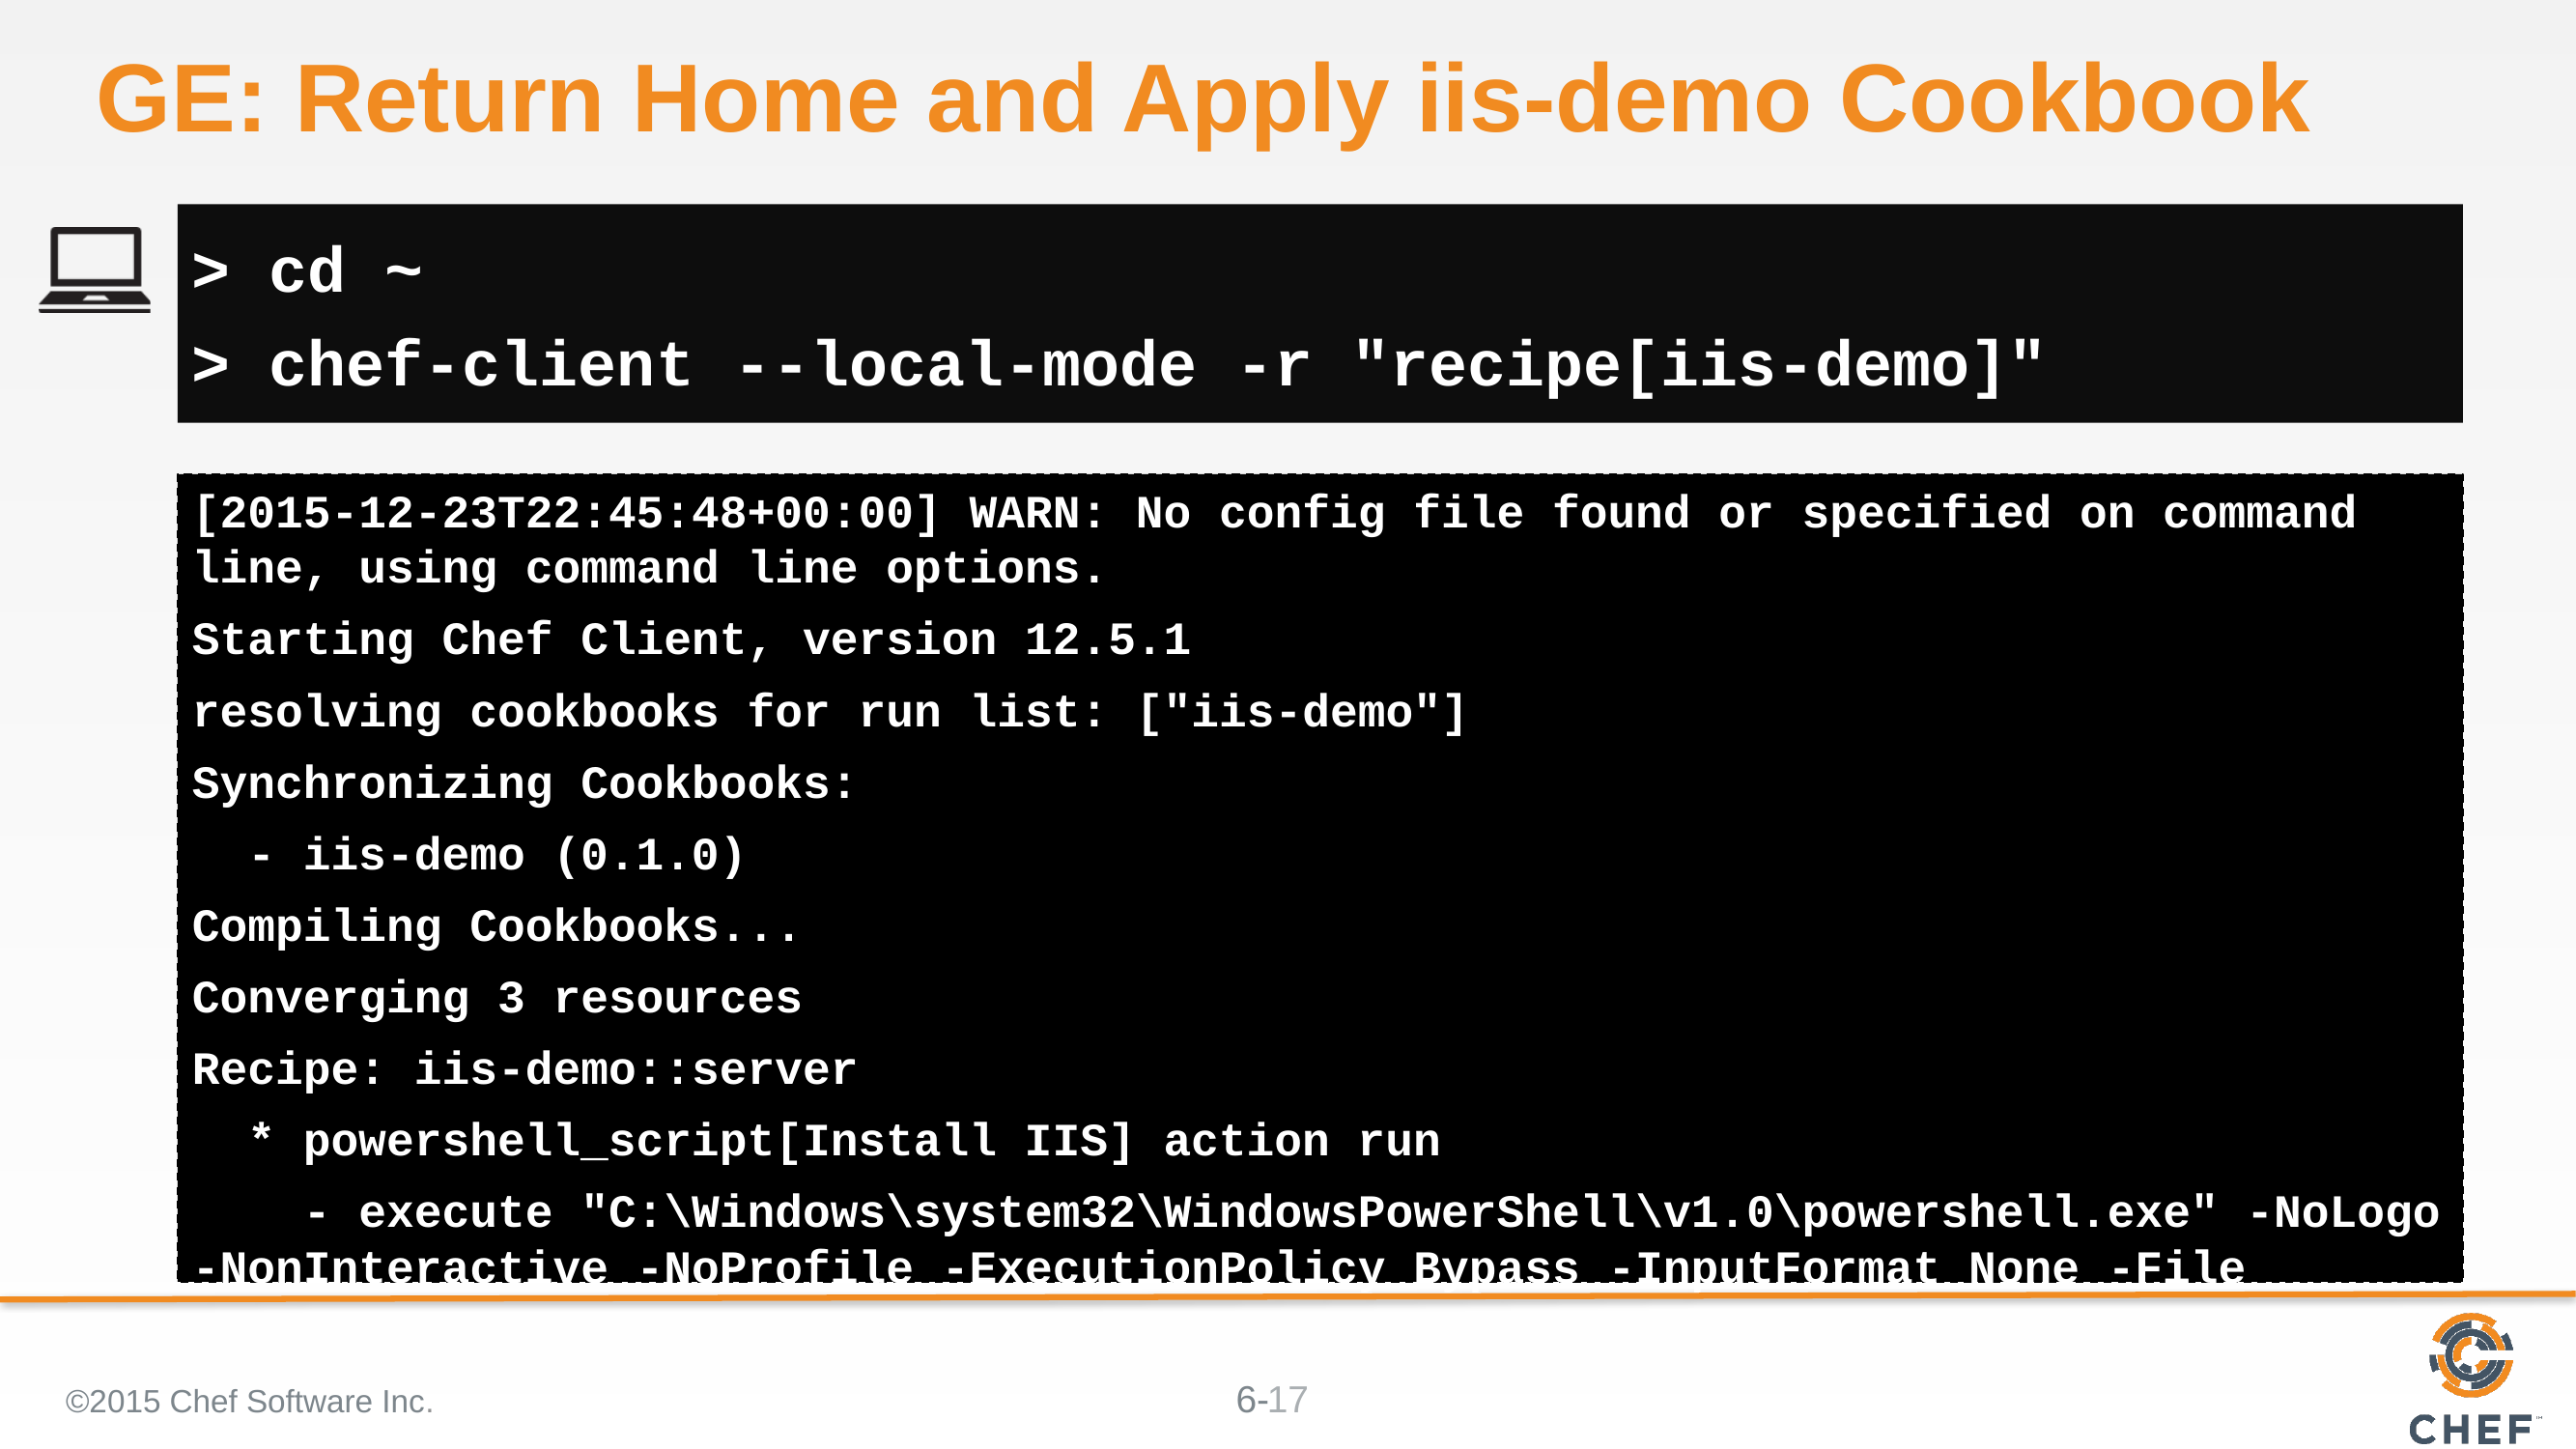

# GE: Return Home and Apply iis-demo Cookbook
> cd ~
> chef-client --local-mode -r "recipe[iis-demo]"
[2015-12-23T22:45:48+00:00] WARN: No config file found or specified on command line, using command line options.
Starting Chef Client, version 12.5.1
resolving cookbooks for run list: ["iis-demo"]
Synchronizing Cookbooks:
  - iis-demo (0.1.0)
Compiling Cookbooks...
Converging 3 resources
Recipe: iis-demo::server
  * powershell_script[Install IIS] action run
    - execute "C:\Windows\system32\WindowsPowerShell\v1.0\powershell.exe" -NoLogo -NonInteractive -NoProfile -ExecutionPolicy Bypass -InputFormat None -File
©2015 Chef Software Inc.
17